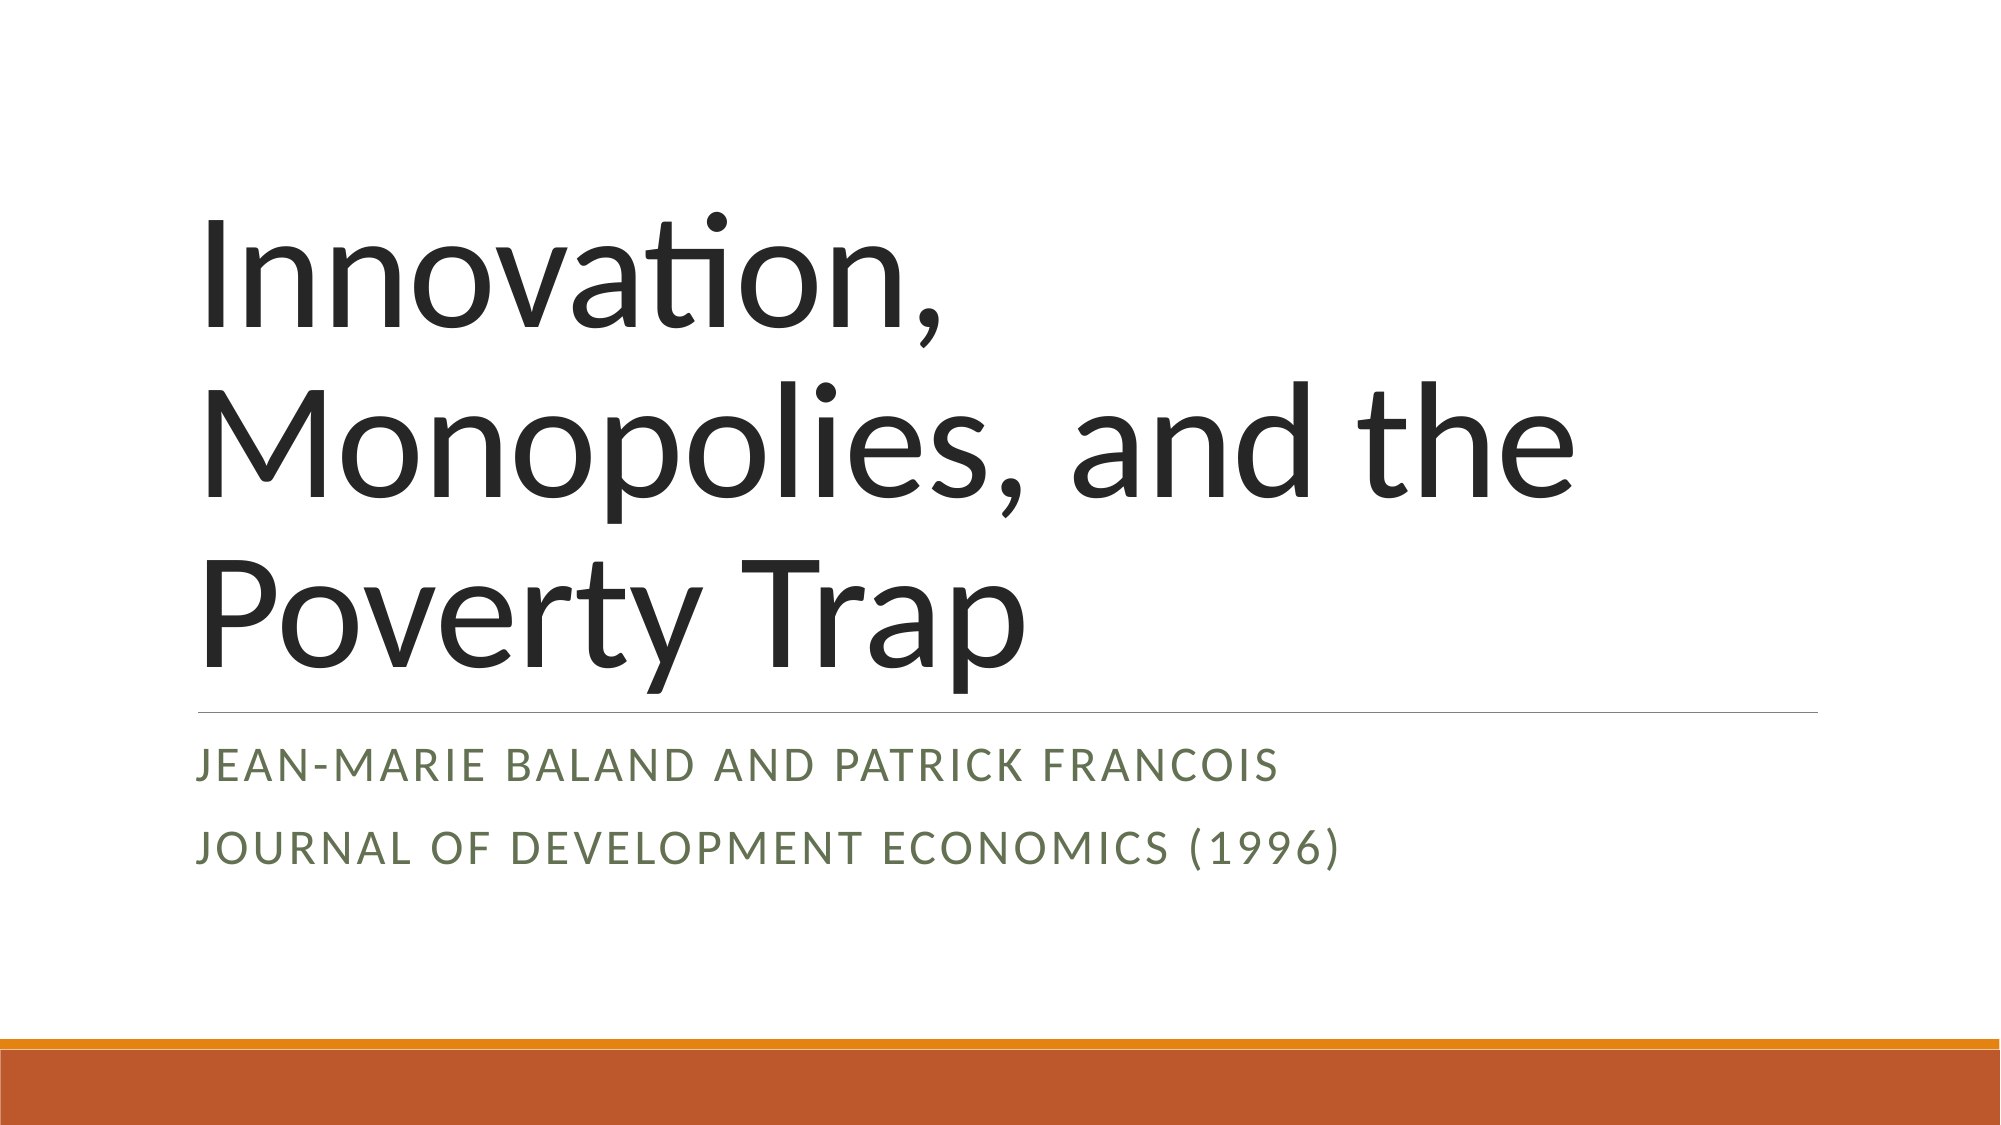

# Innovation, Monopolies, and the Poverty Trap
Jean-Marie Baland and Patrick Francois
Journal of Development Economics (1996)